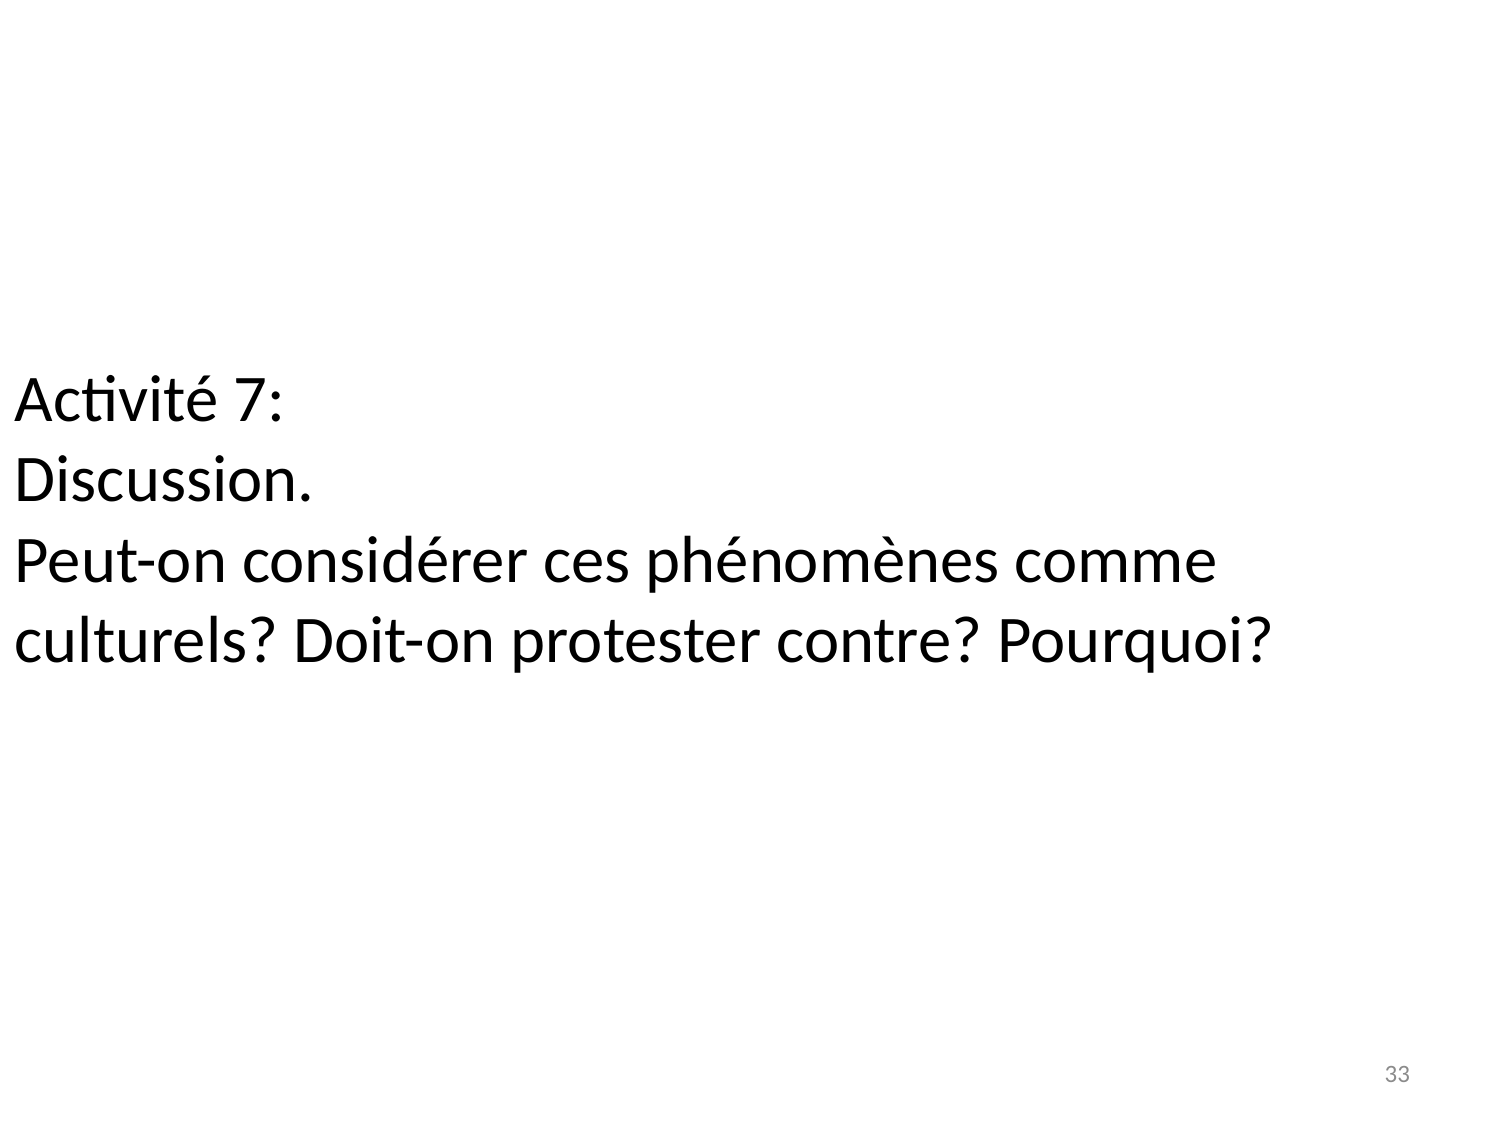

# Activité 7: Discussion. Peut-on considérer ces phénomènes comme culturels? Doit-on protester contre? Pourquoi?
33